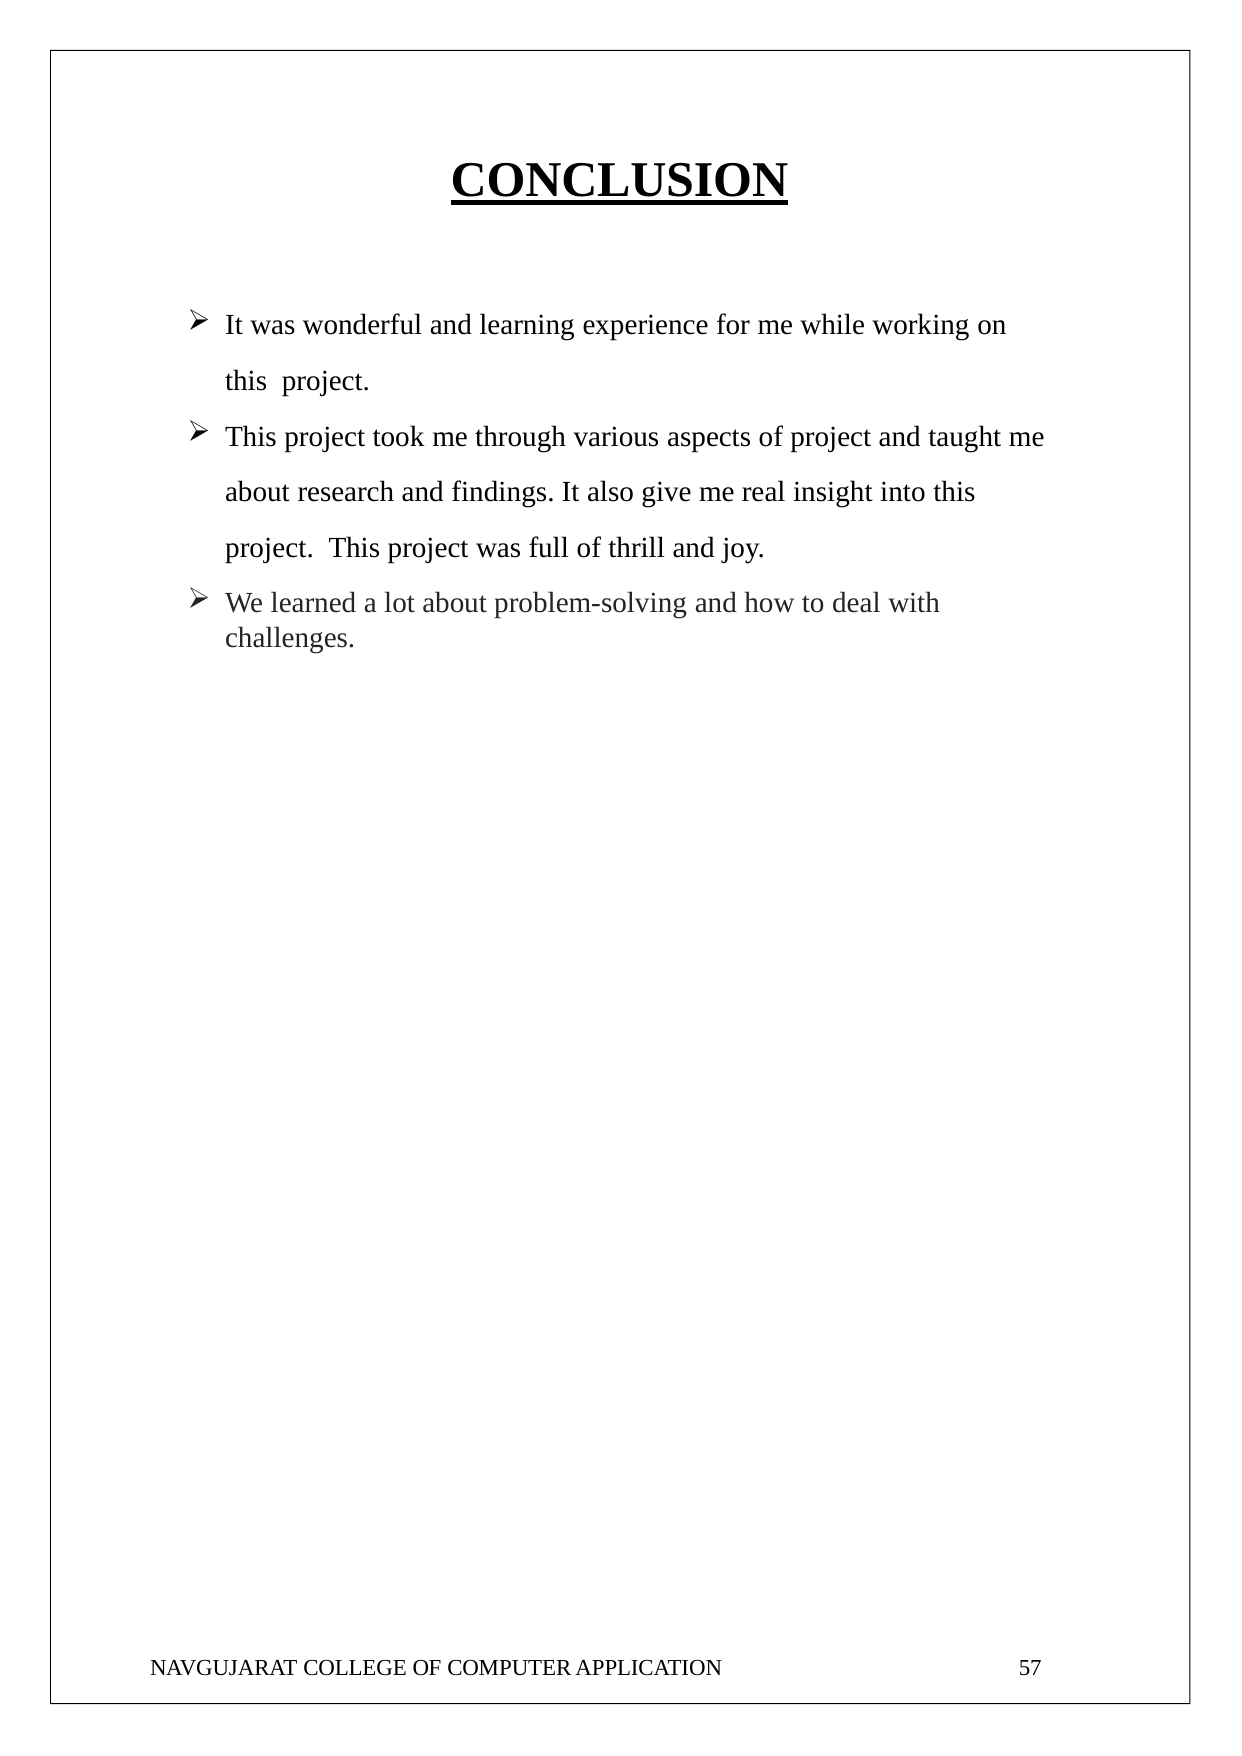

# CONCLUSION
It was wonderful and learning experience for me while working on this  project.
This project took me through various aspects of project and taught me  about research and findings. It also give me real insight into this project.  This project was full of thrill and joy.
We learned a lot about problem-solving and how to deal with challenges.
NAVGUJARAT COLLEGE OF COMPUTER APPLICATION
57